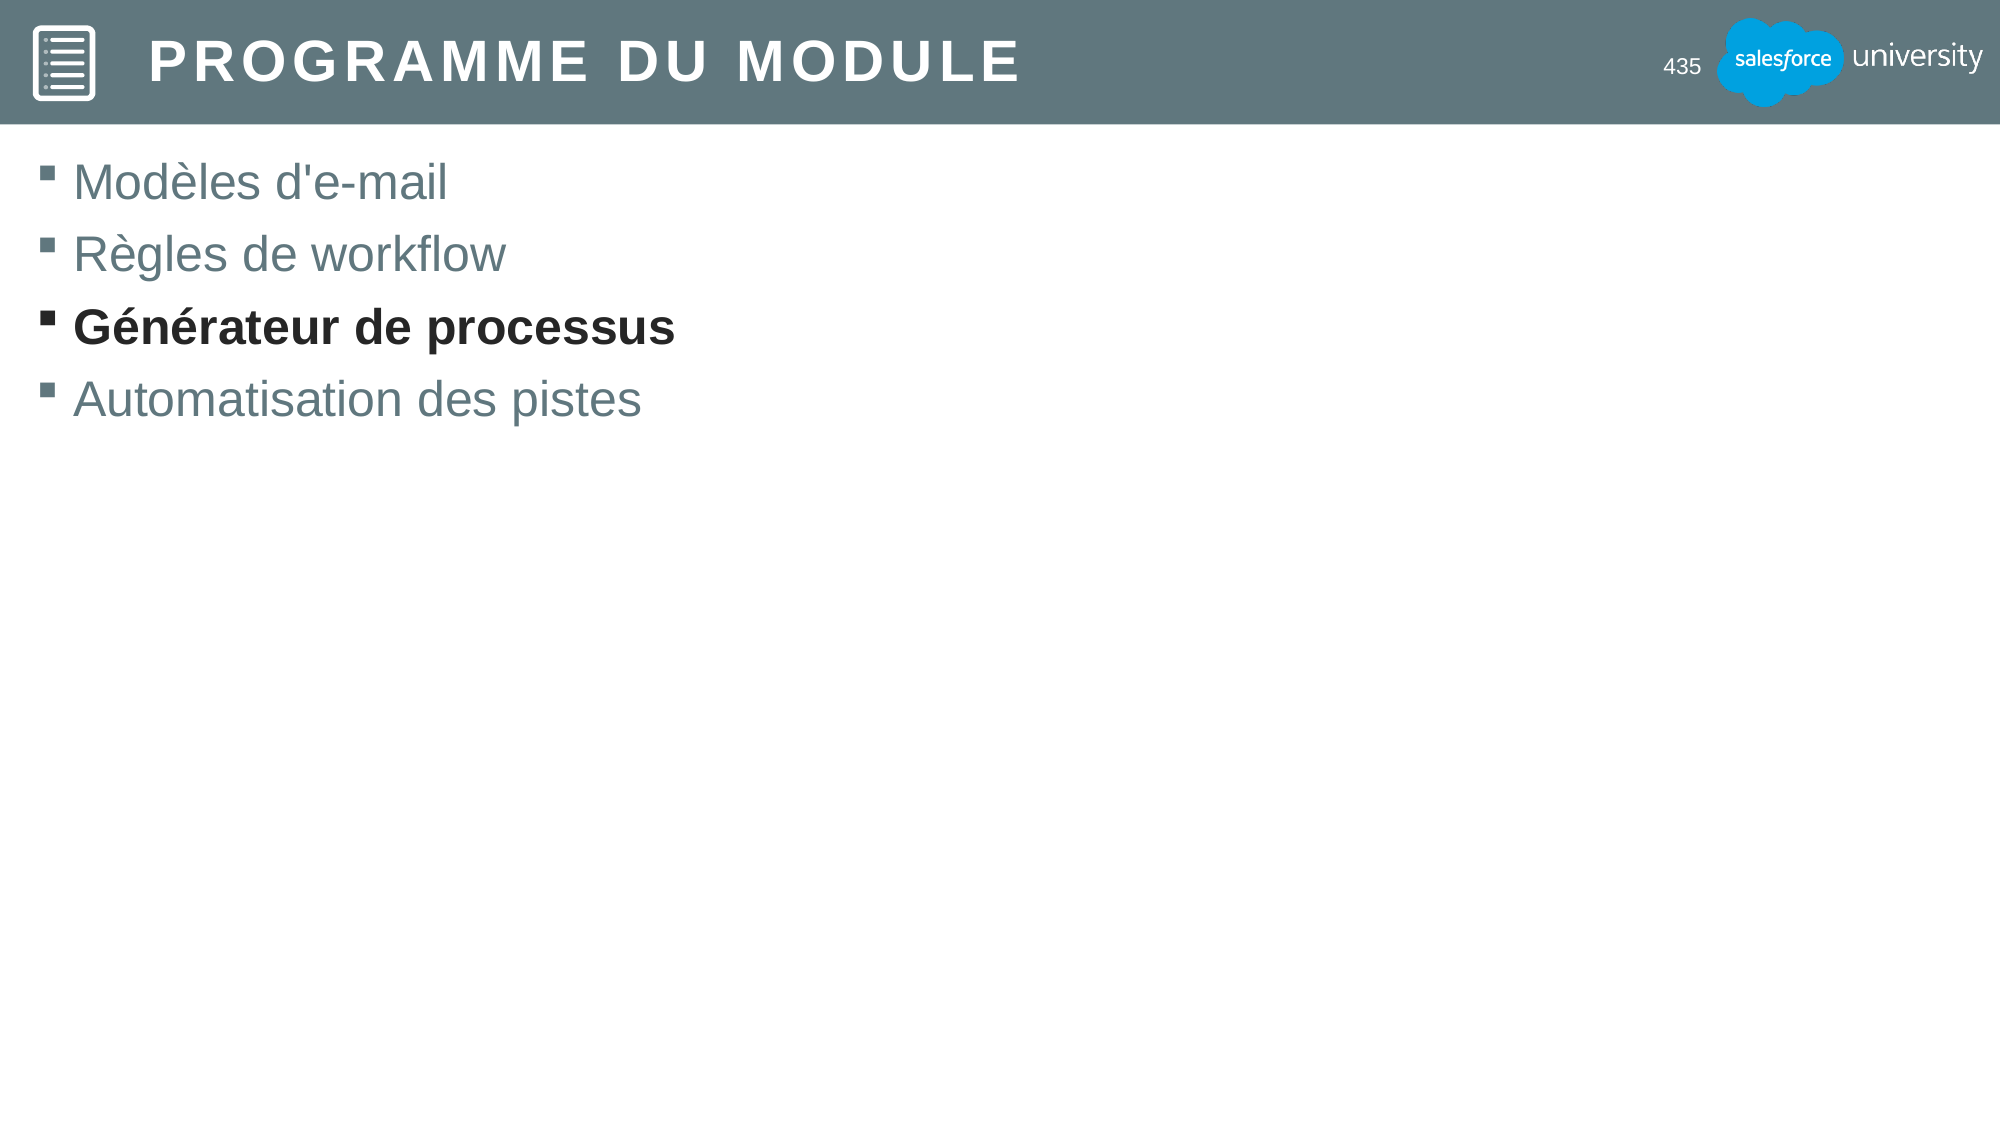

# Programme du module
435
Modèles d'e-mail
Règles de workflow
Générateur de processus
Automatisation des pistes